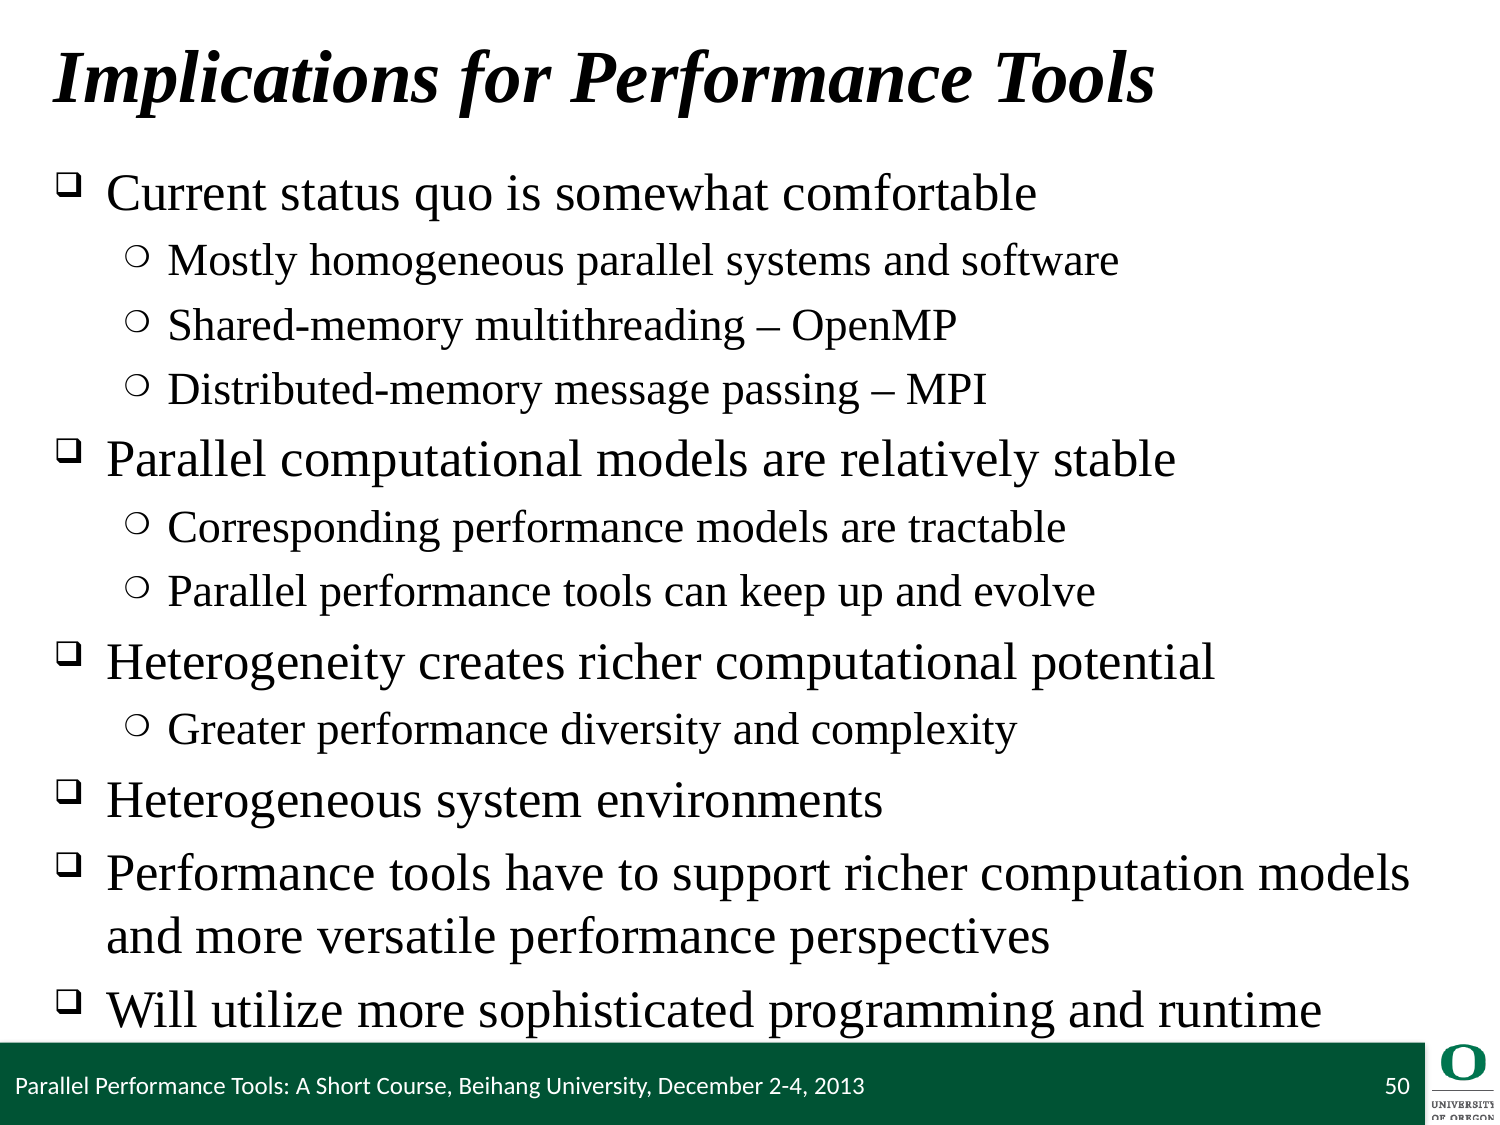

# Implications for Performance Tools
Current status quo is somewhat comfortable
Mostly homogeneous parallel systems and software
Shared-memory multithreading – OpenMP
Distributed-memory message passing – MPI
Parallel computational models are relatively stable
Corresponding performance models are tractable
Parallel performance tools can keep up and evolve
Heterogeneity creates richer computational potential
Greater performance diversity and complexity
Heterogeneous system environments
Performance tools have to support richer computation models and more versatile performance perspectives
Will utilize more sophisticated programming and runtime
Parallel Performance Tools: A Short Course, Beihang University, December 2-4, 2013
50